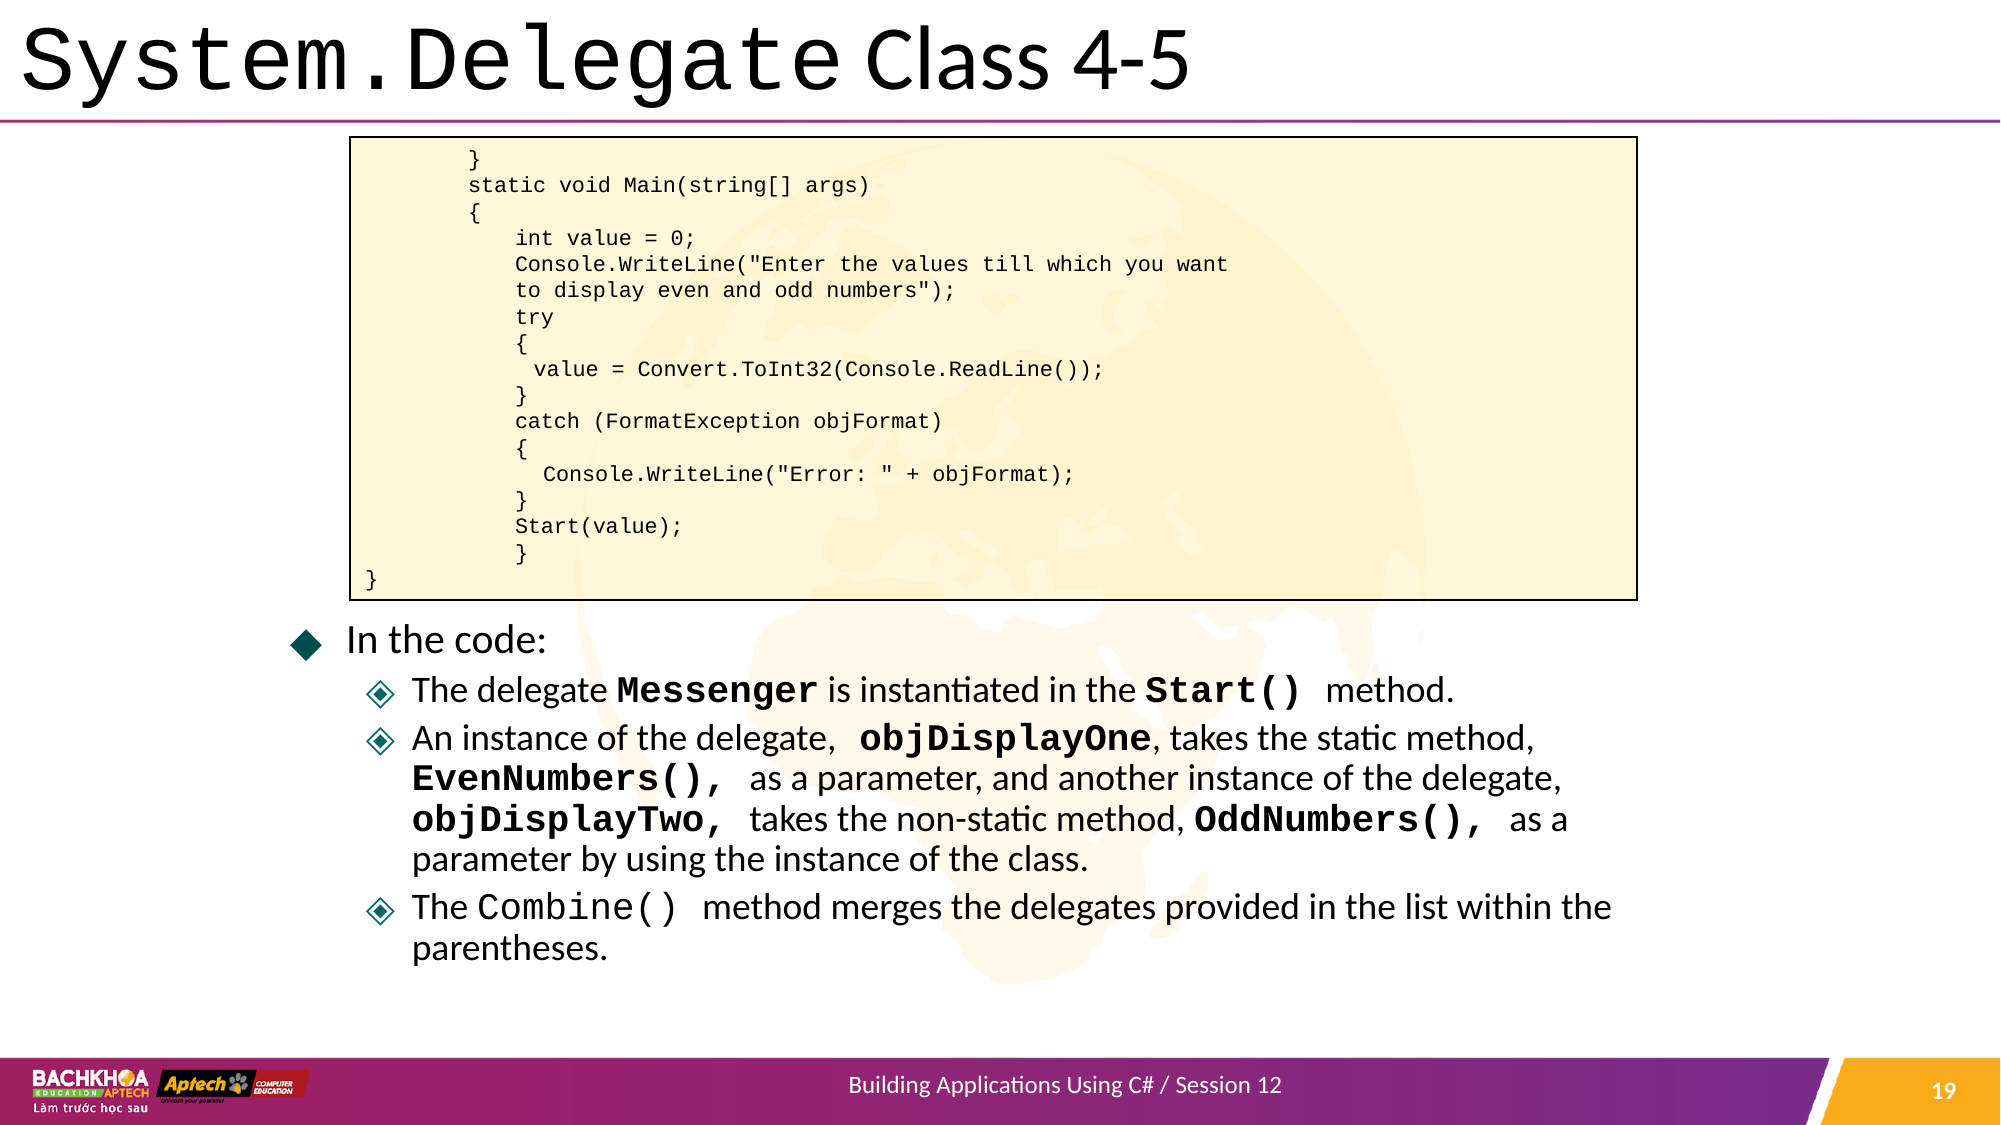

# System.Delegate Class 4-5

In the code:
The delegate Messenger is instantiated in the Start() method.
An instance of the delegate, objDisplayOne, takes the static method, EvenNumbers(), as a parameter, and another instance of the delegate, objDisplayTwo, takes the non-static method, OddNumbers(), as a parameter by using the instance of the class.
The Combine() method merges the delegates provided in the list within the parentheses.

}
static void Main(string[] args)
{
int value = 0;
Console.WriteLine("Enter the values till which you want
to display even and odd numbers");
try
{
value = Convert.ToInt32(Console.ReadLine());
}
catch (FormatException objFormat)
{
Console.WriteLine("Error: " + objFormat);
}
Start(value);
}
}
19
Building Applications Using C# / Session 12